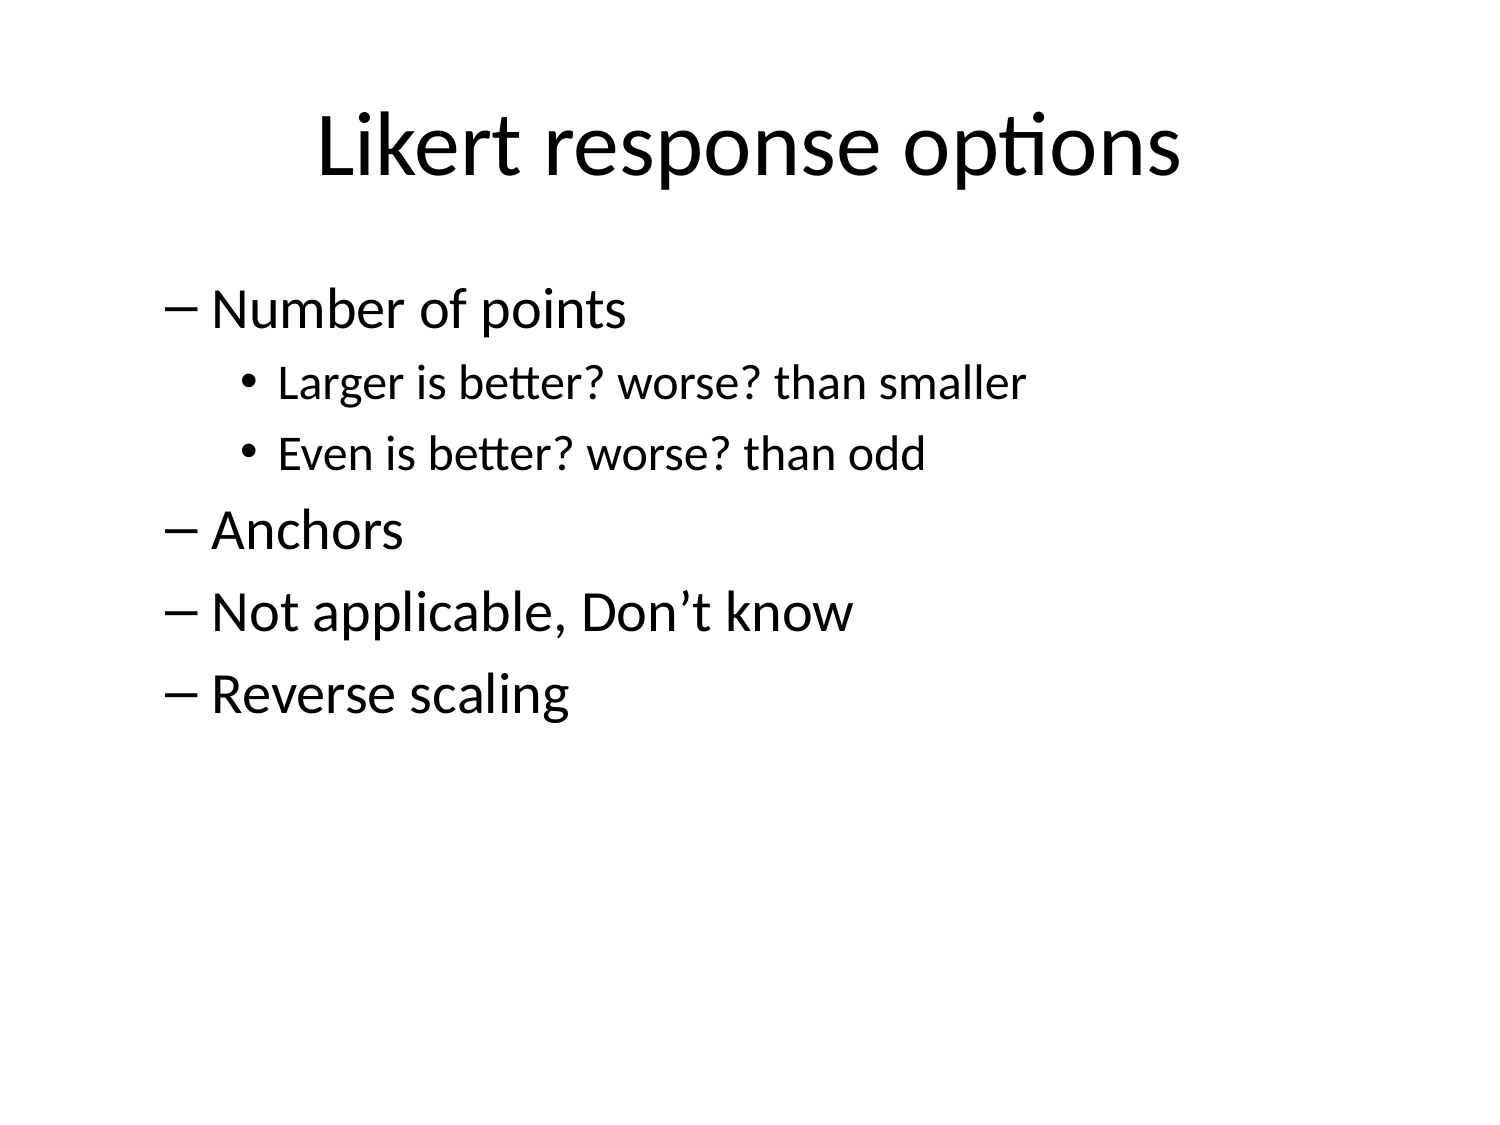

# Likert response options
Number of points
Larger is better? worse? than smaller
Even is better? worse? than odd
Anchors
Not applicable, Don’t know
Reverse scaling